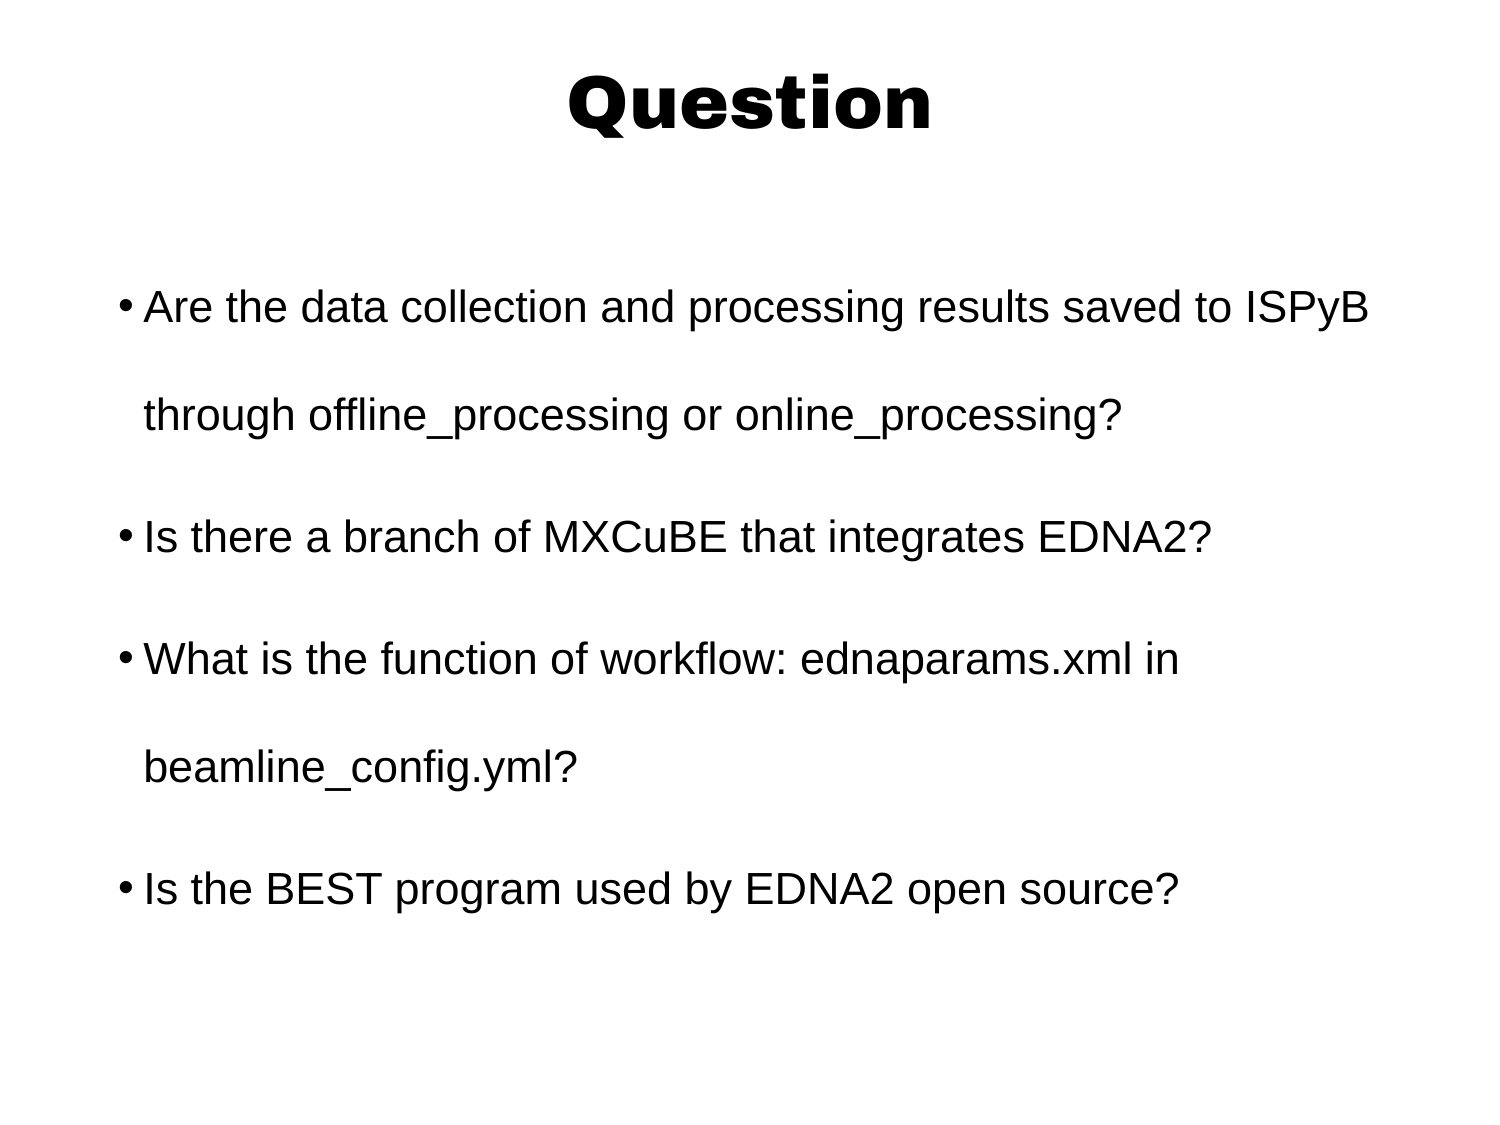

# Question
Are the data collection and processing results saved to ISPyB through offline_processing or online_processing?
Is there a branch of MXCuBE that integrates EDNA2?
What is the function of workflow: ednaparams.xml in beamline_config.yml?
Is the BEST program used by EDNA2 open source?